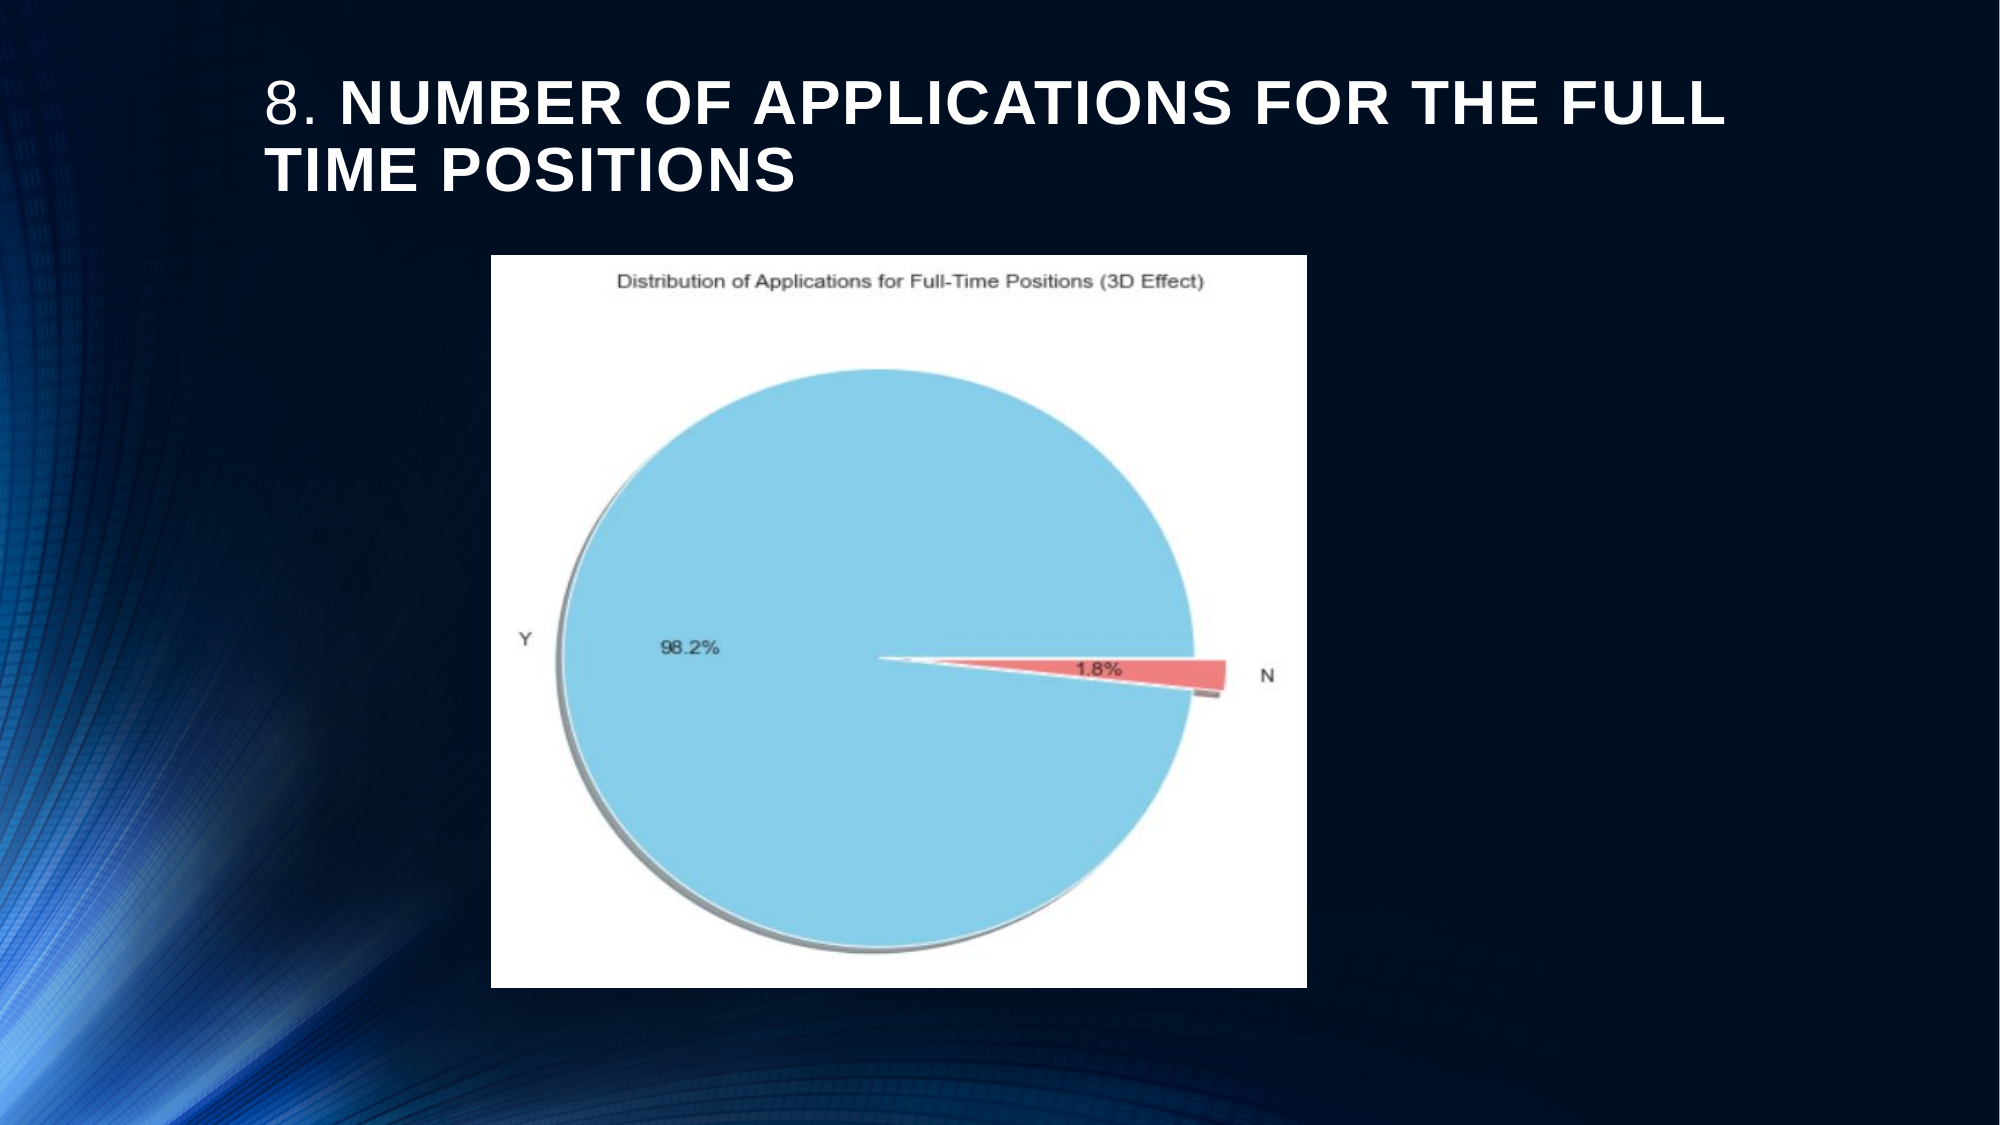

# 8. NUMBER OF APPLICATIONS FOR THE FULL TIME POSITIONS

[unsupported chart]